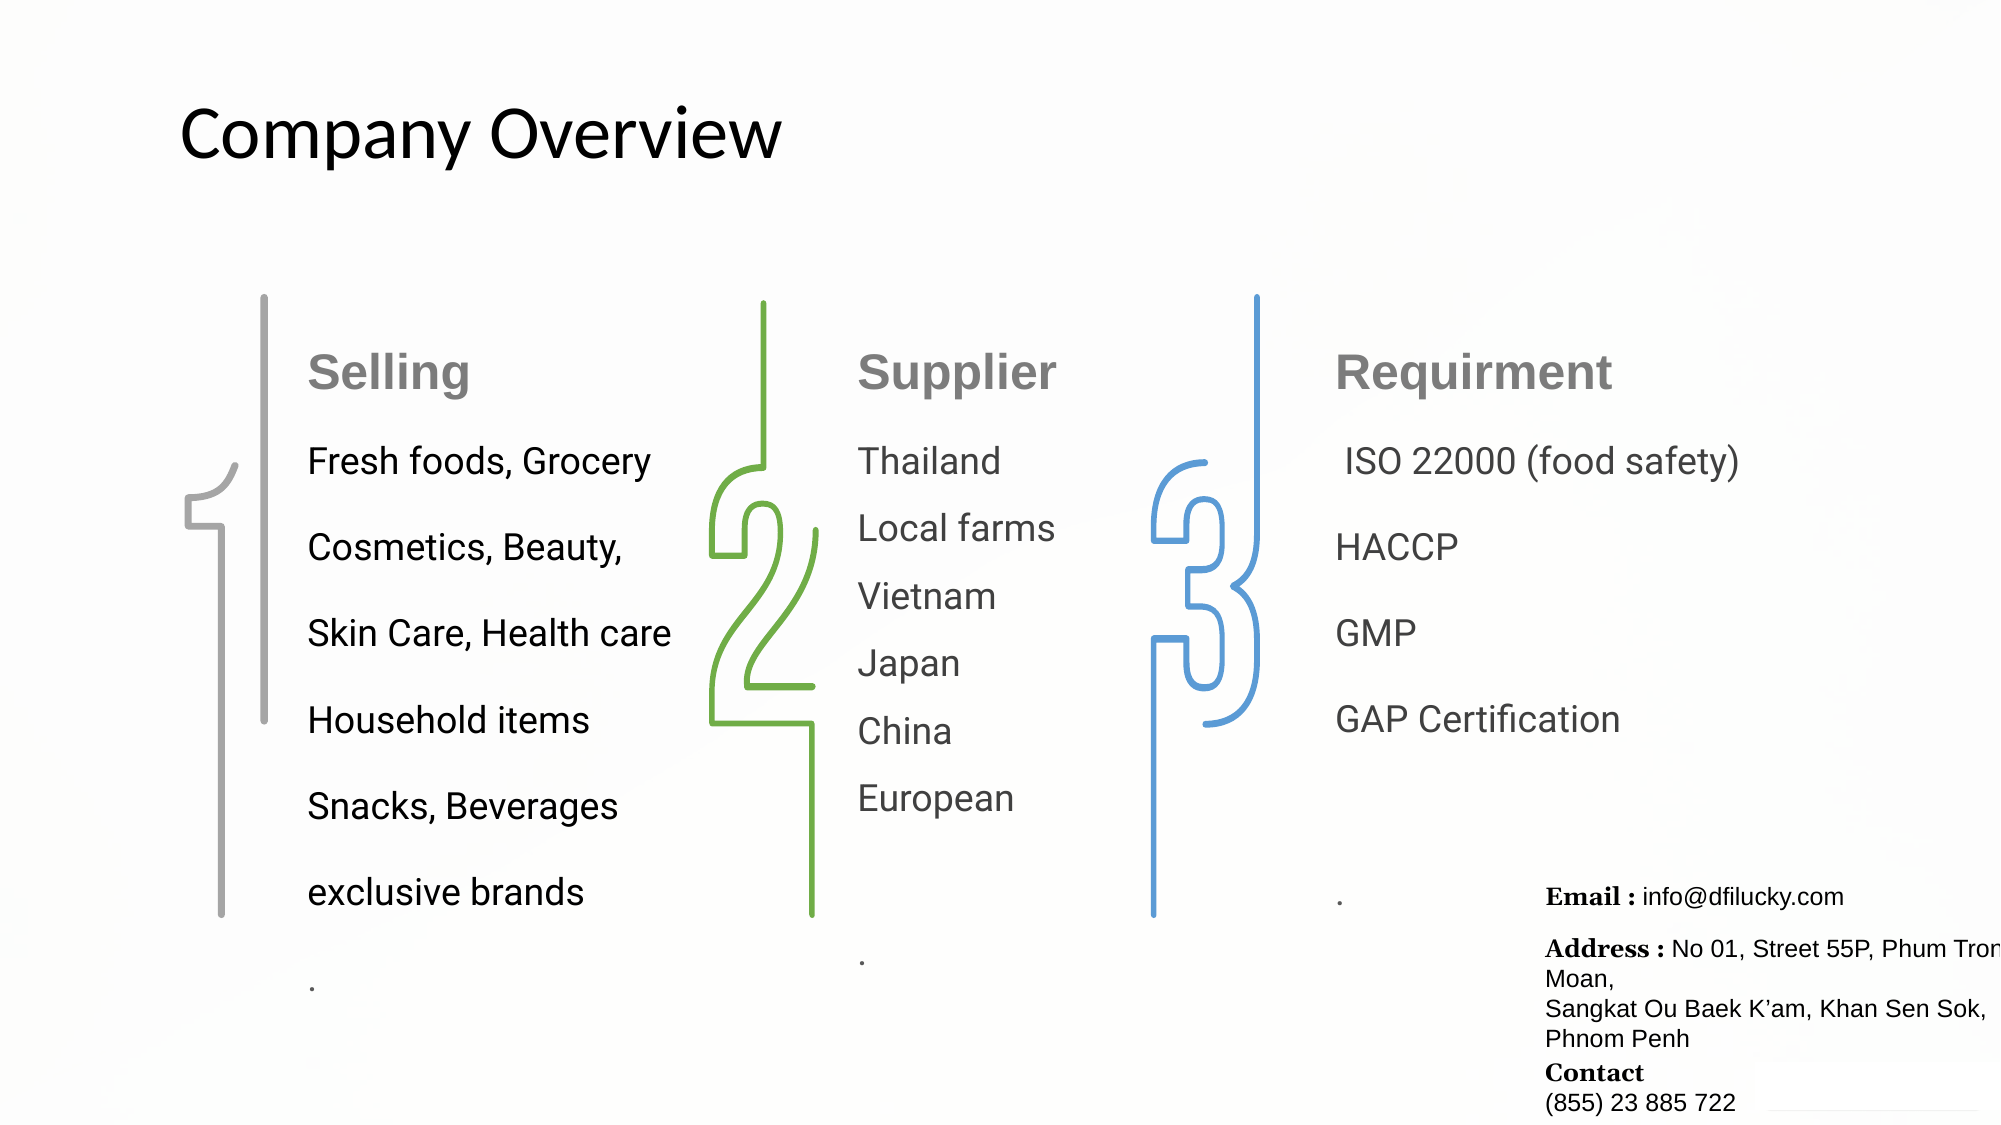

Company Overview

Selling
Fresh foods, Grocery
Cosmetics, Beauty,
Skin Care, Health care
Household items
Snacks, Beverages
exclusive brands
.
Supplier
Thailand
Local farms
Vietnam
Japan
China
European

.
Requirment
 ISO 22000 (food safety)
HACCP
GMP
GAP Certification

.
Email : info@dfilucky.com
Address : No 01, Street 55P, Phum Trong Moan,
Sangkat Ou Baek K’am, Khan Sen Sok, Phnom Penh
Contact
(855) 23 885 722